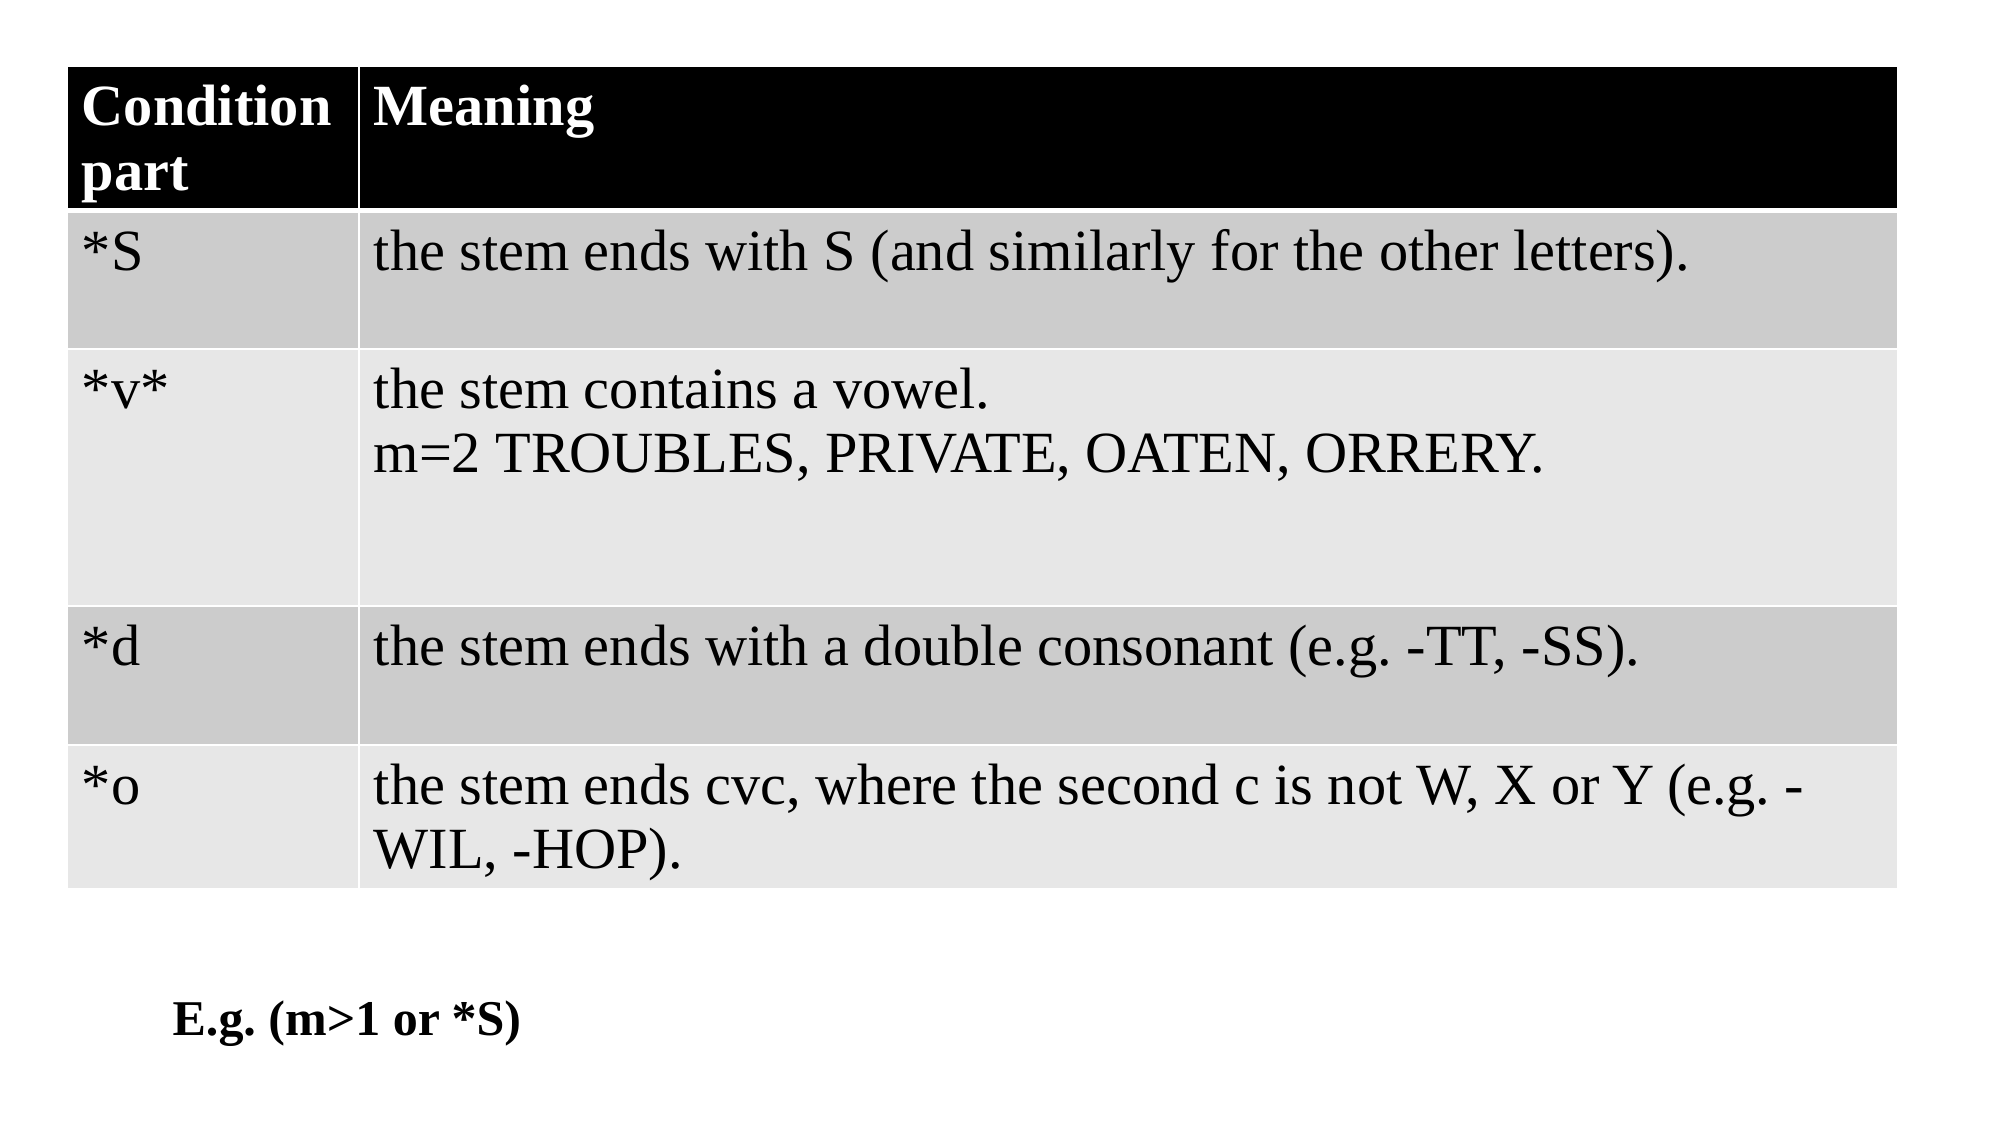

| Condition part | Meaning |
| --- | --- |
| \*S | the stem ends with S (and similarly for the other letters). |
| \*v\* | the stem contains a vowel. m=2 TROUBLES, PRIVATE, OATEN, ORRERY. |
| \*d | the stem ends with a double consonant (e.g. -TT, -SS). |
| \*o | the stem ends cvc, where the second c is not W, X or Y (e.g. -WIL, -HOP). |
E.g. (m>1 or *S)